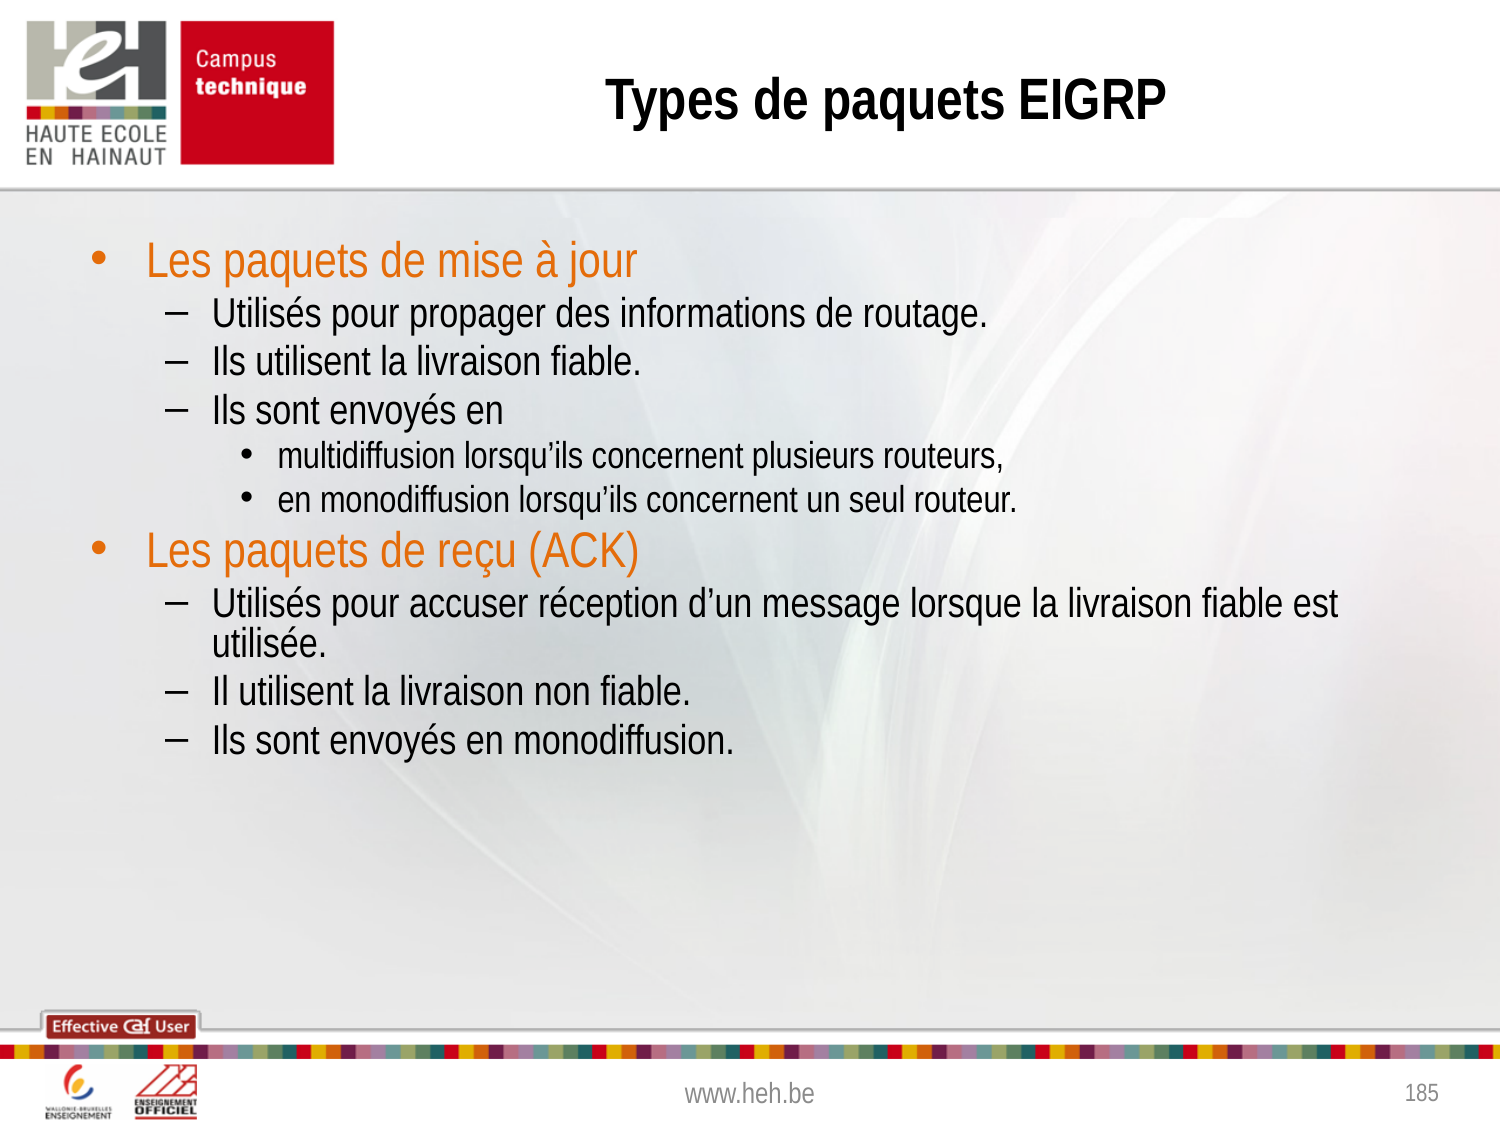

# Types de paquets EIGRP
Les paquets de mise à jour
Utilisés pour propager des informations de routage.
Ils utilisent la livraison fiable.
Ils sont envoyés en
multidiffusion lorsqu’ils concernent plusieurs routeurs,
en monodiffusion lorsqu’ils concernent un seul routeur.
Les paquets de reçu (ACK)
Utilisés pour accuser réception d’un message lorsque la livraison fiable est utilisée.
Il utilisent la livraison non fiable.
Ils sont envoyés en monodiffusion.

www.heh.be
185